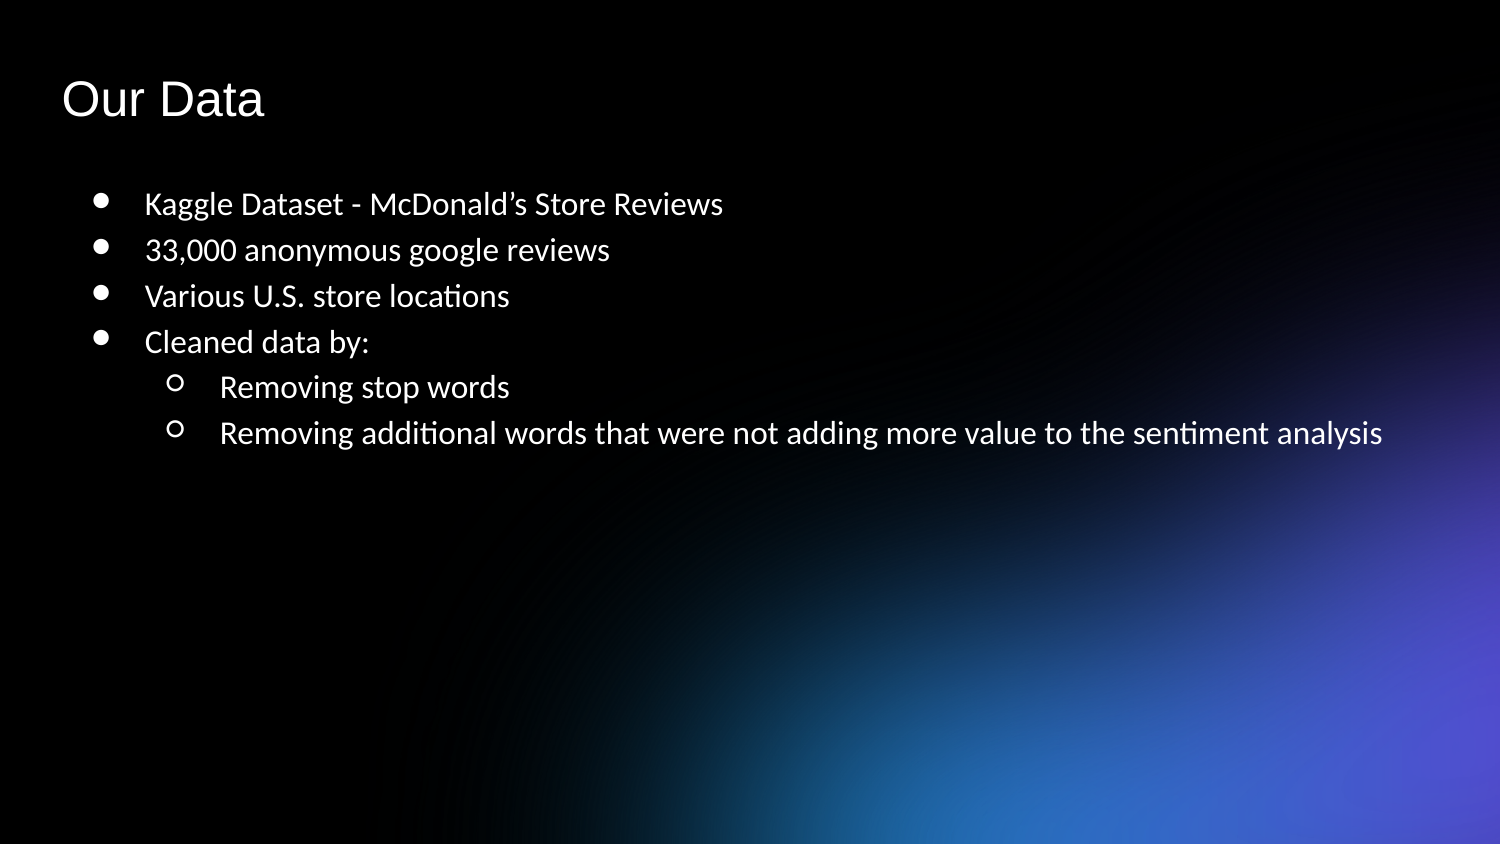

Our Data

Kaggle Dataset - McDonald’s Store Reviews
33,000 anonymous google reviews
Various U.S. store locations
Cleaned data by:
Removing stop words
Removing additional words that were not adding more value to the sentiment analysis